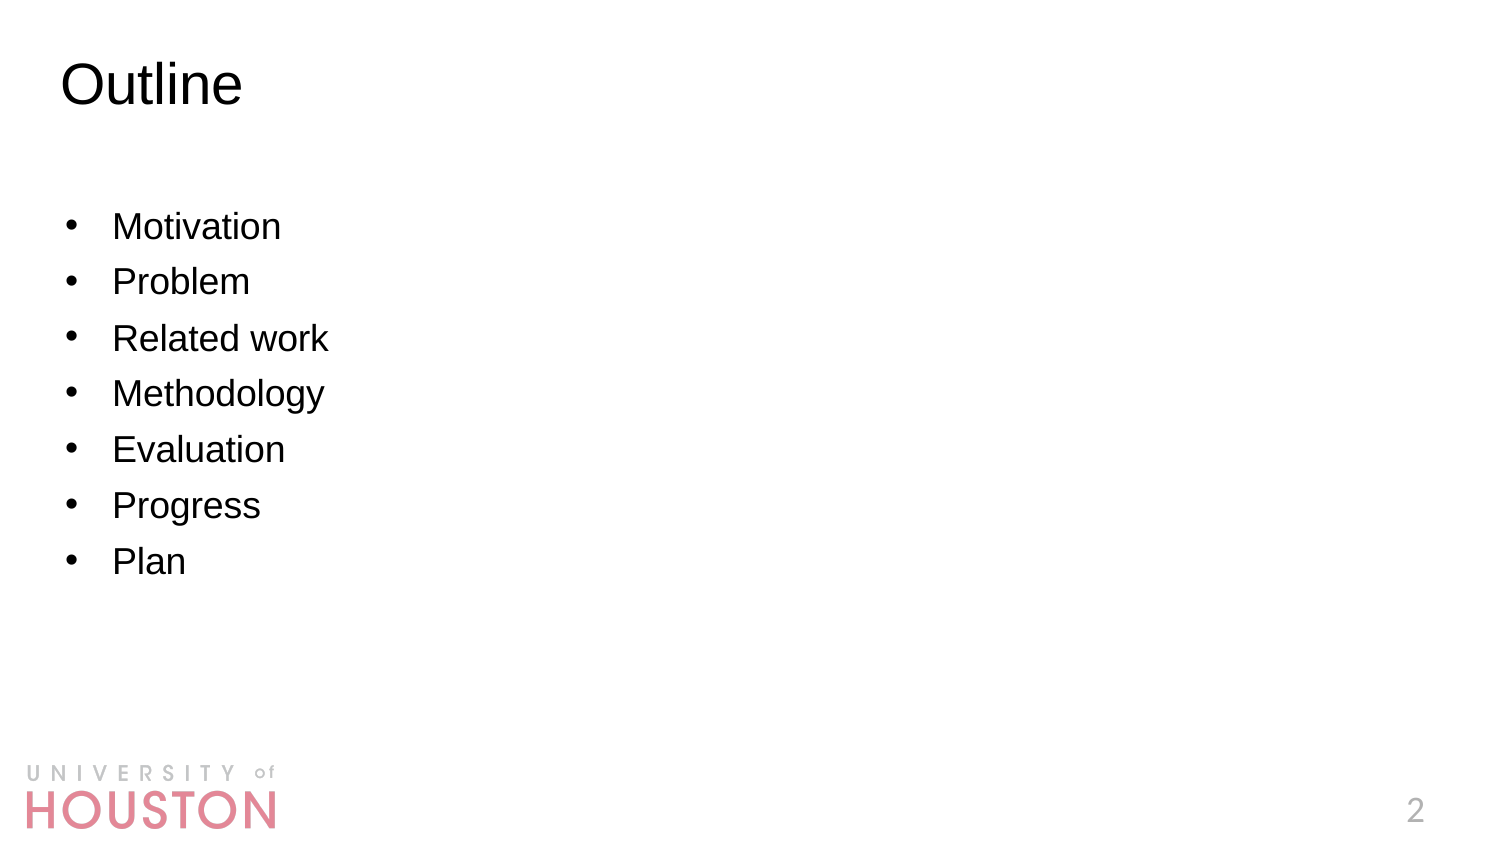

# Outline
Motivation
Problem
Related work
Methodology
Evaluation
Progress
Plan

2